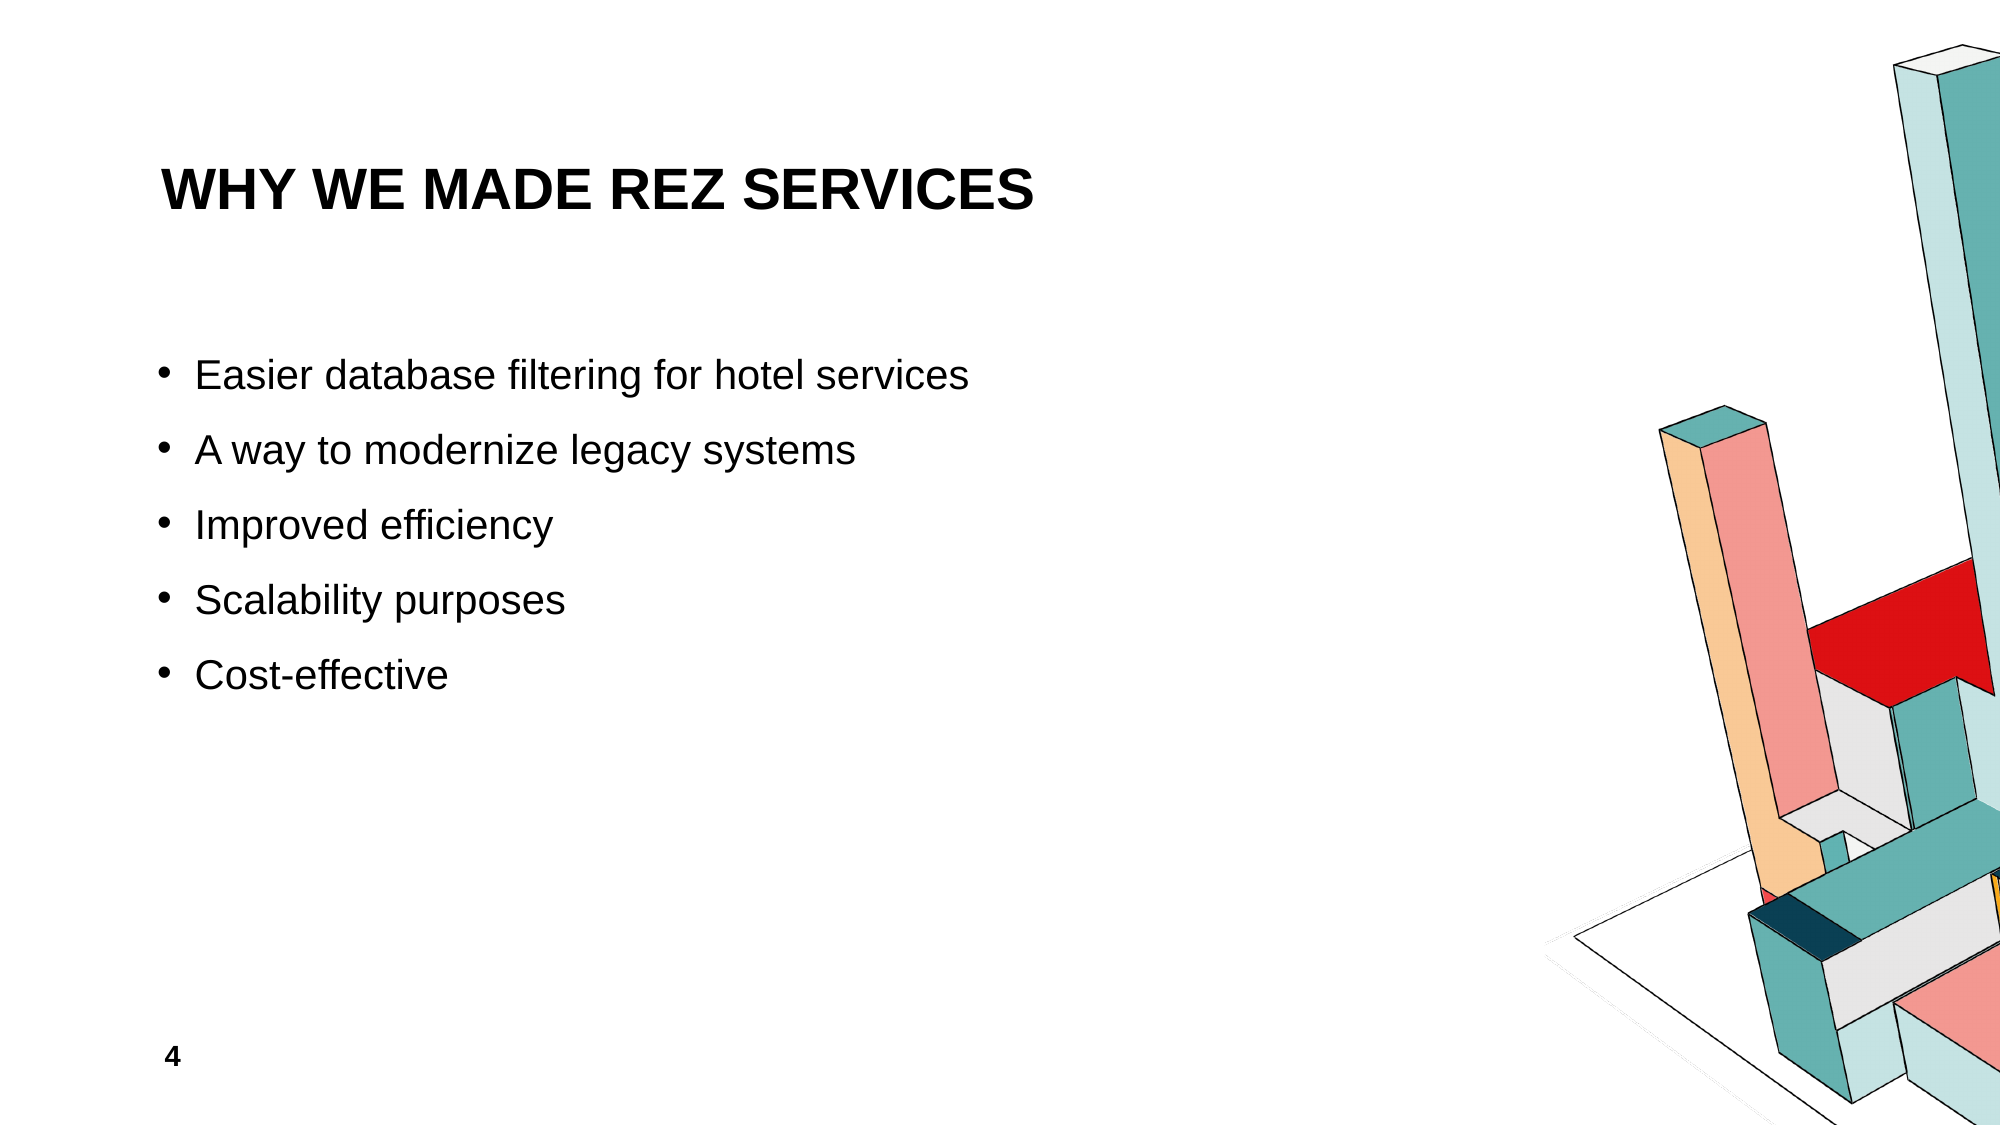

# Why we made rez services
Easier database filtering for hotel services
A way to modernize legacy systems
Improved efficiency
Scalability purposes
Cost-effective
4